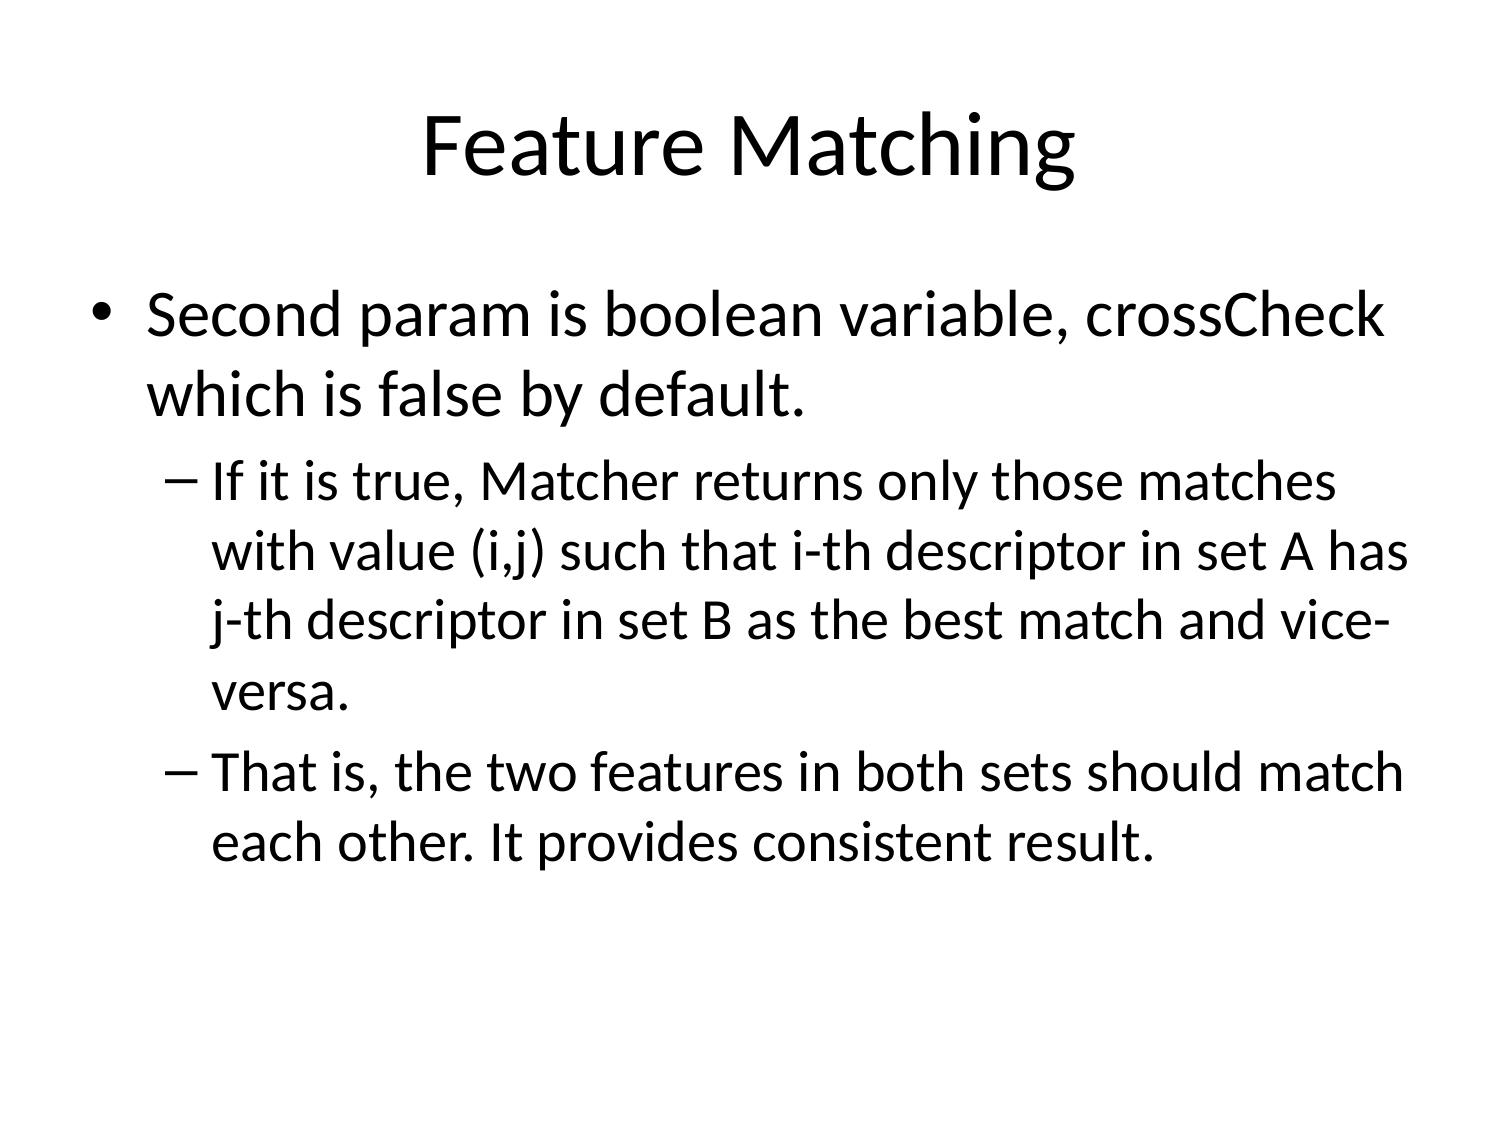

# Feature Matching
Second param is boolean variable, crossCheck which is false by default.
If it is true, Matcher returns only those matches with value (i,j) such that i-th descriptor in set A has j-th descriptor in set B as the best match and vice-versa.
That is, the two features in both sets should match each other. It provides consistent result.